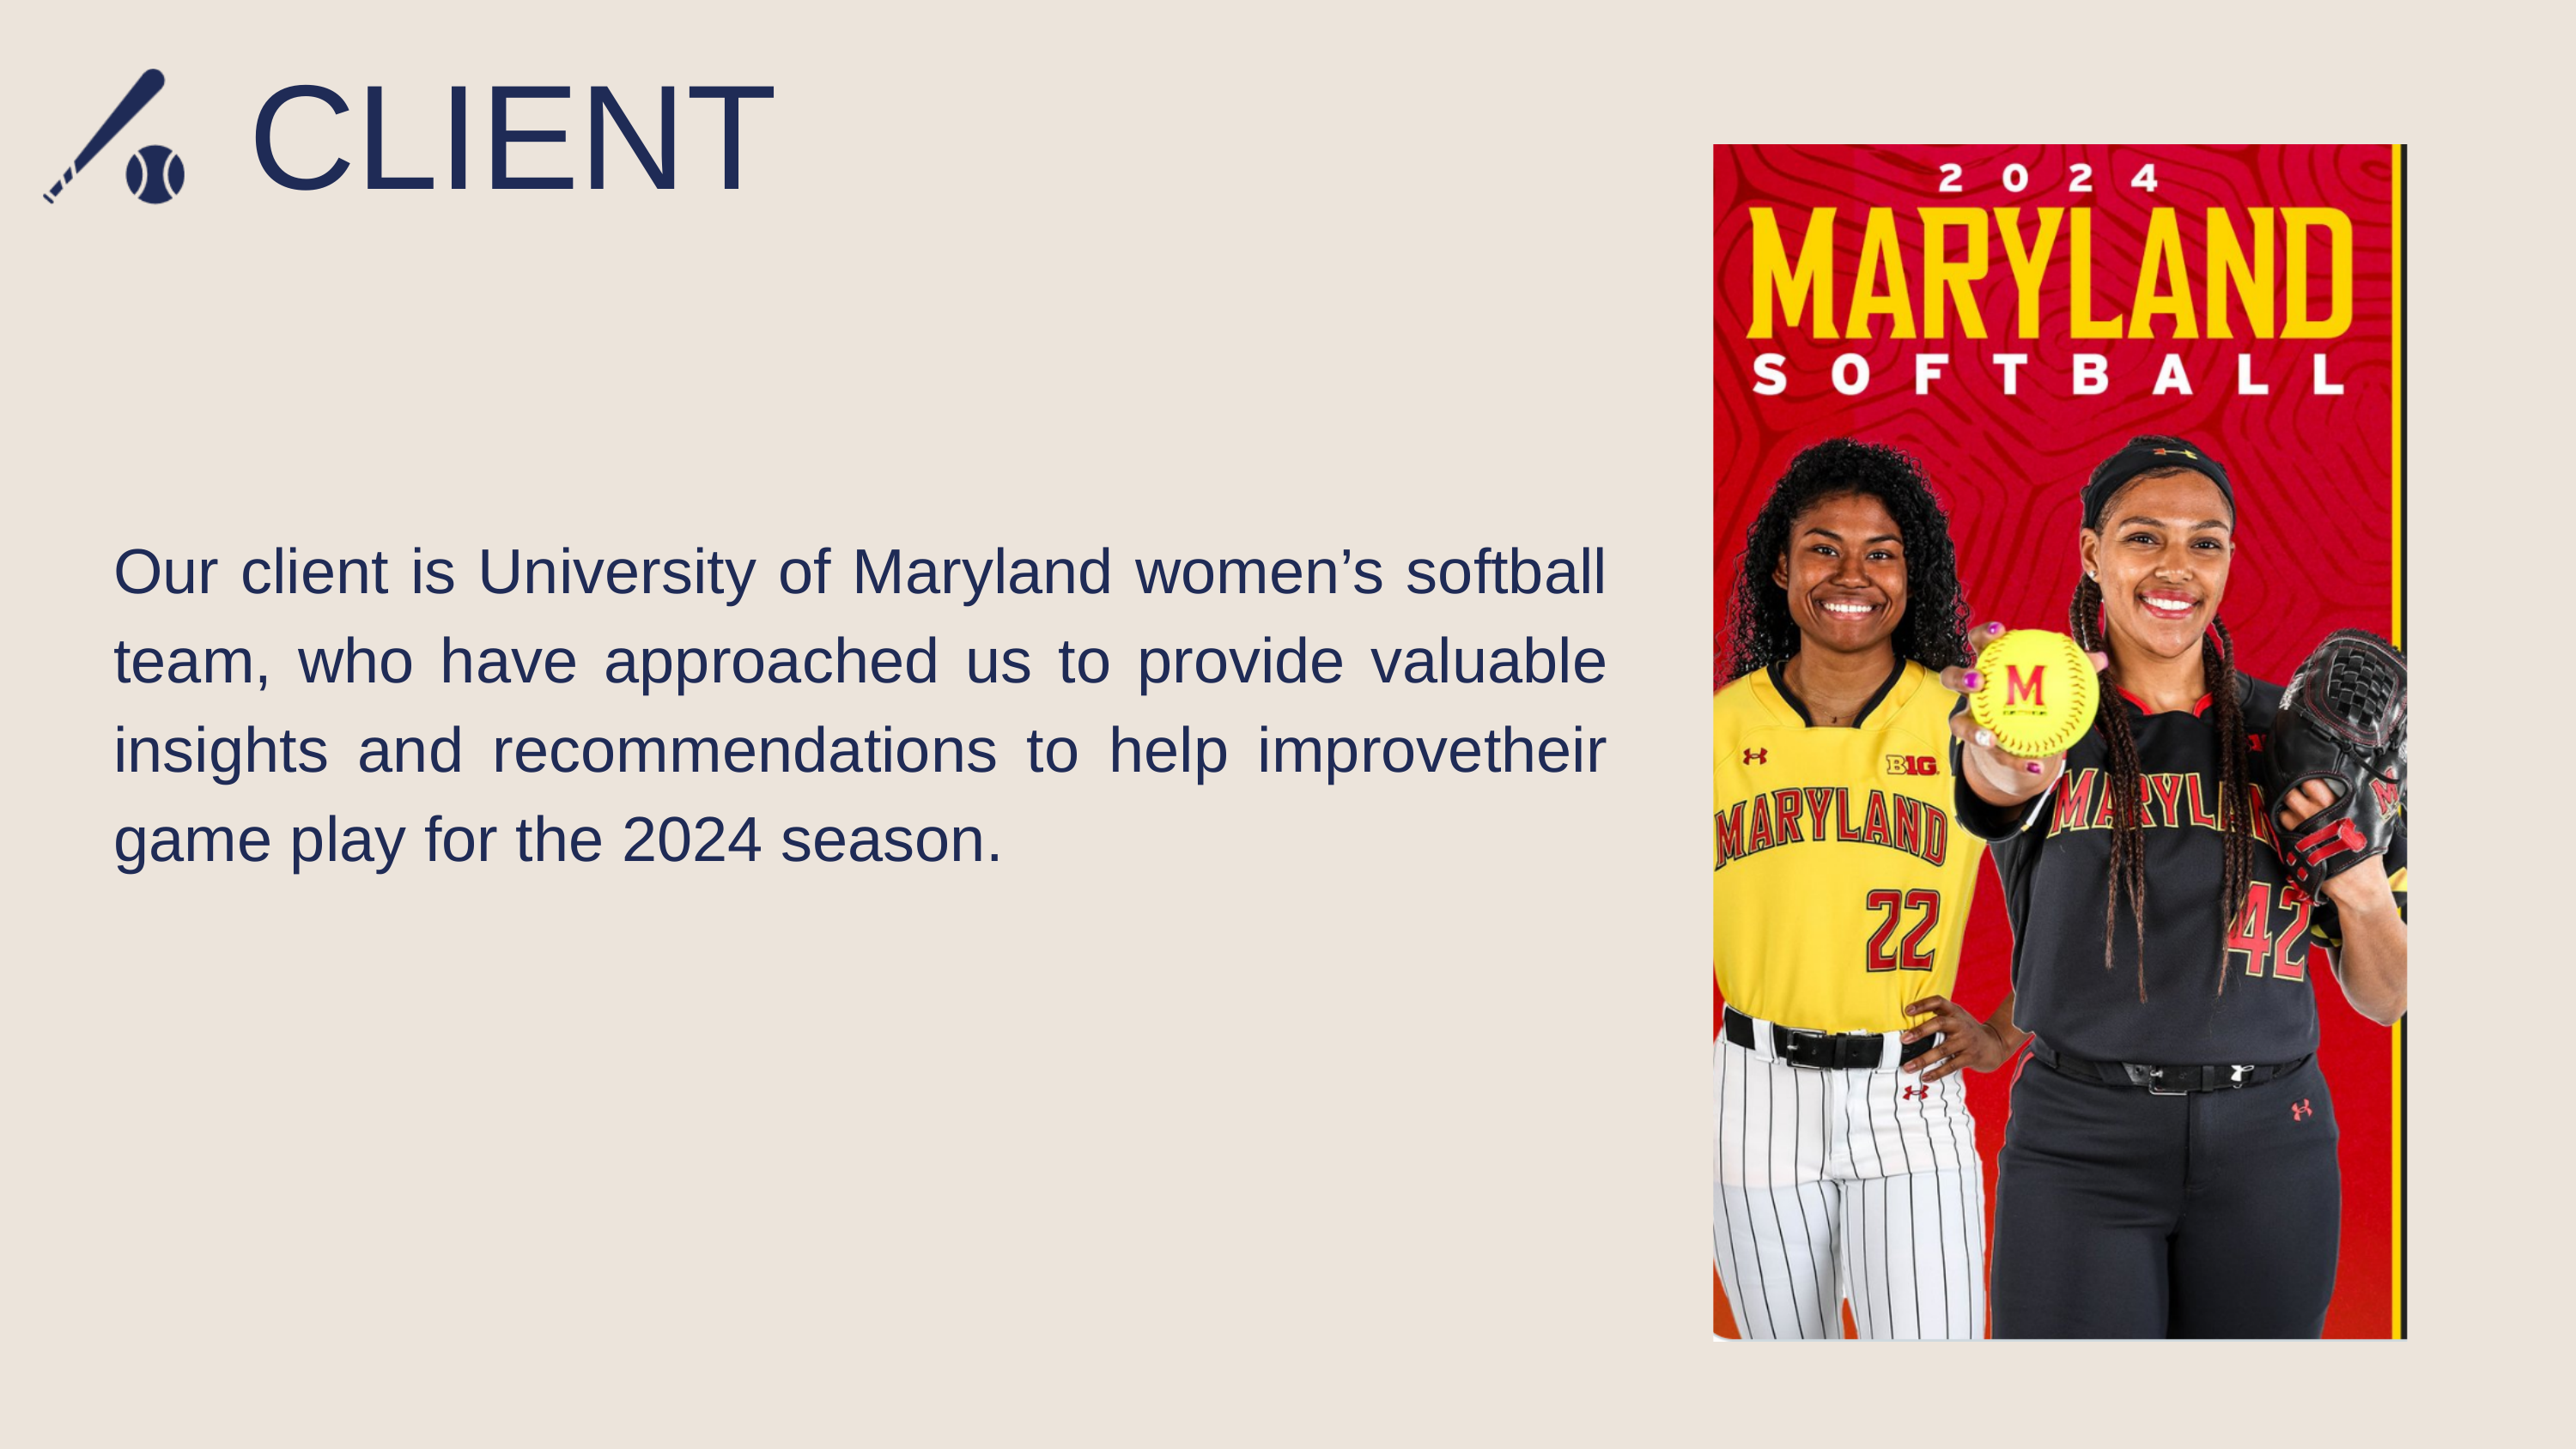

CLIENT

Our client is University of Maryland women’s softball team, who have approached us to provide valuable insights and recommendations to help improvetheir game play for the 2024 season.